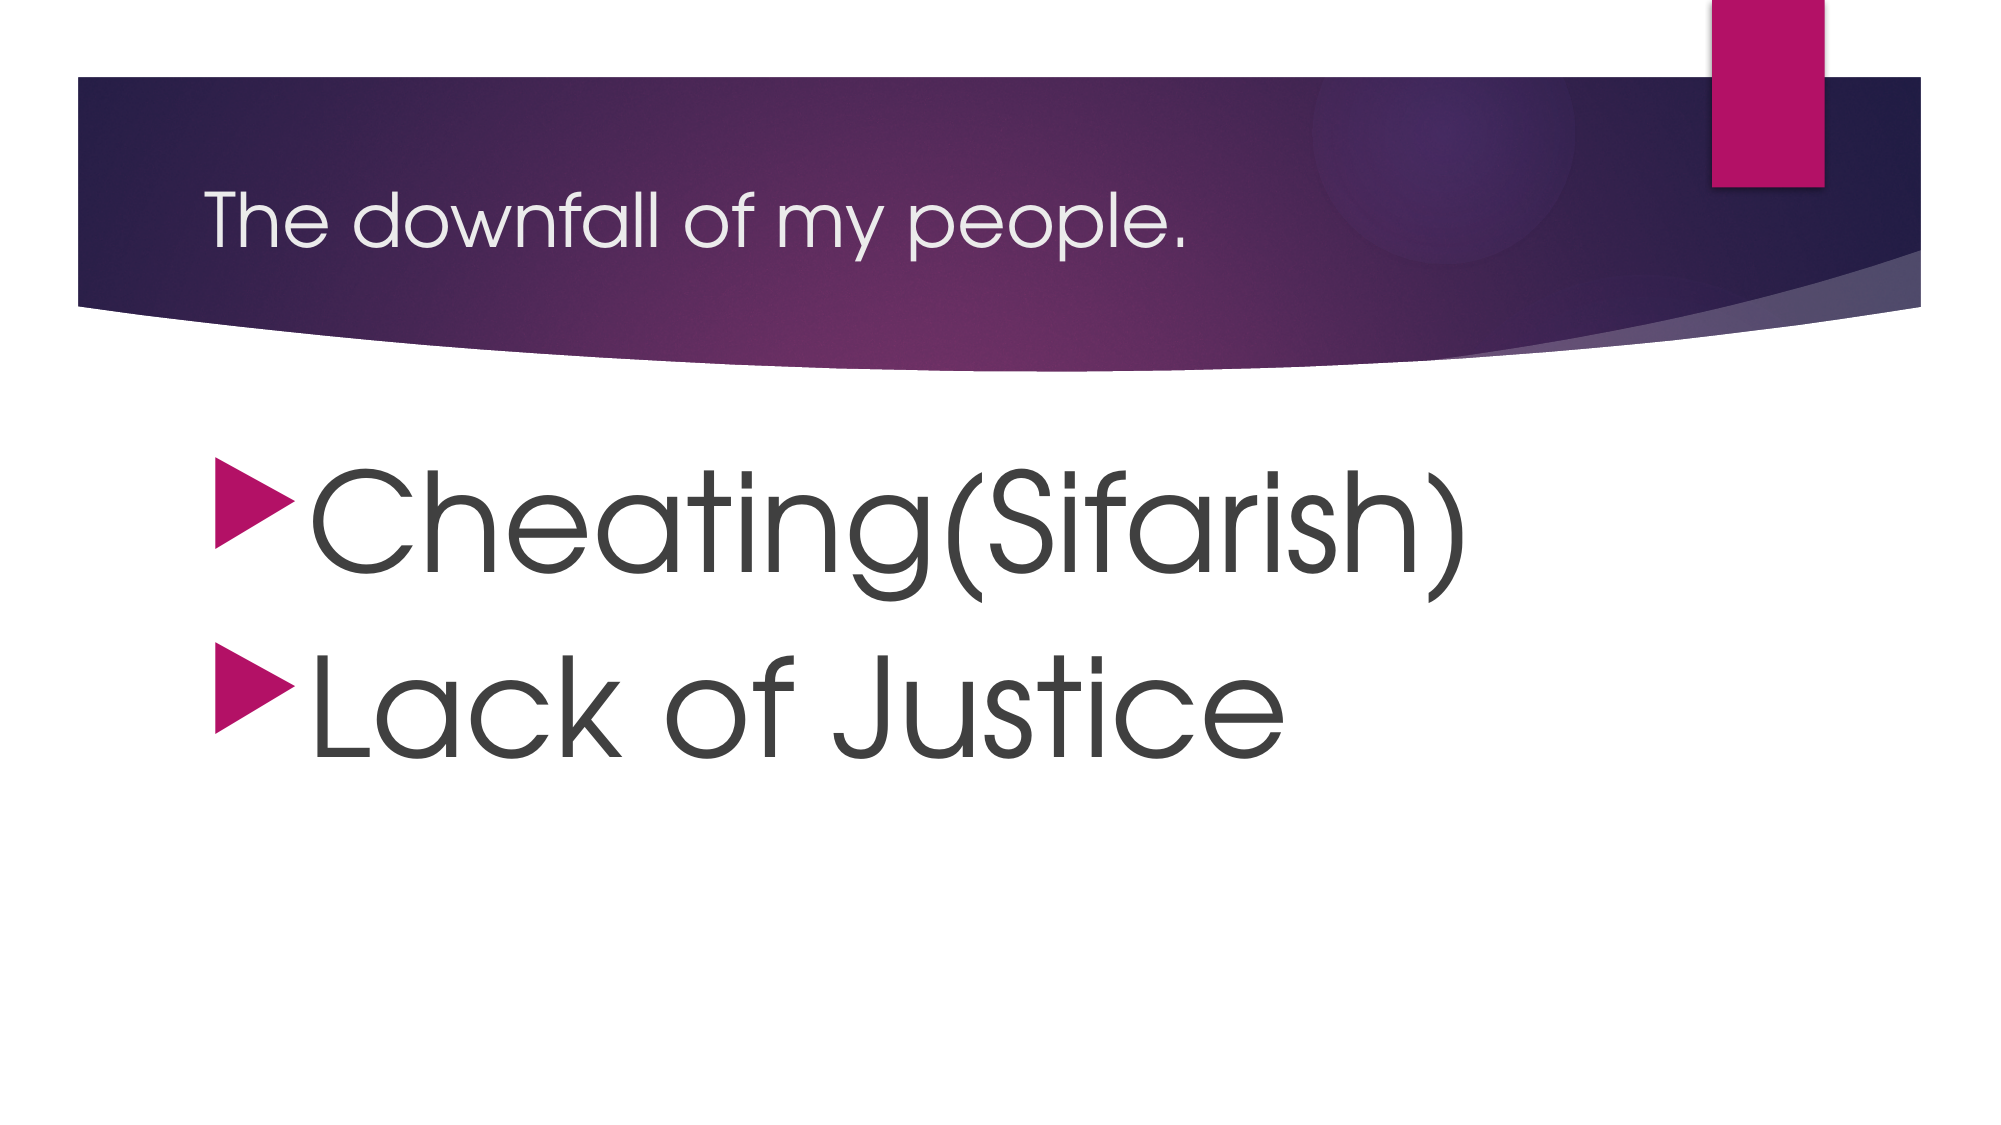

# The downfall of my people.
Cheating(Sifarish)
Lack of Justice